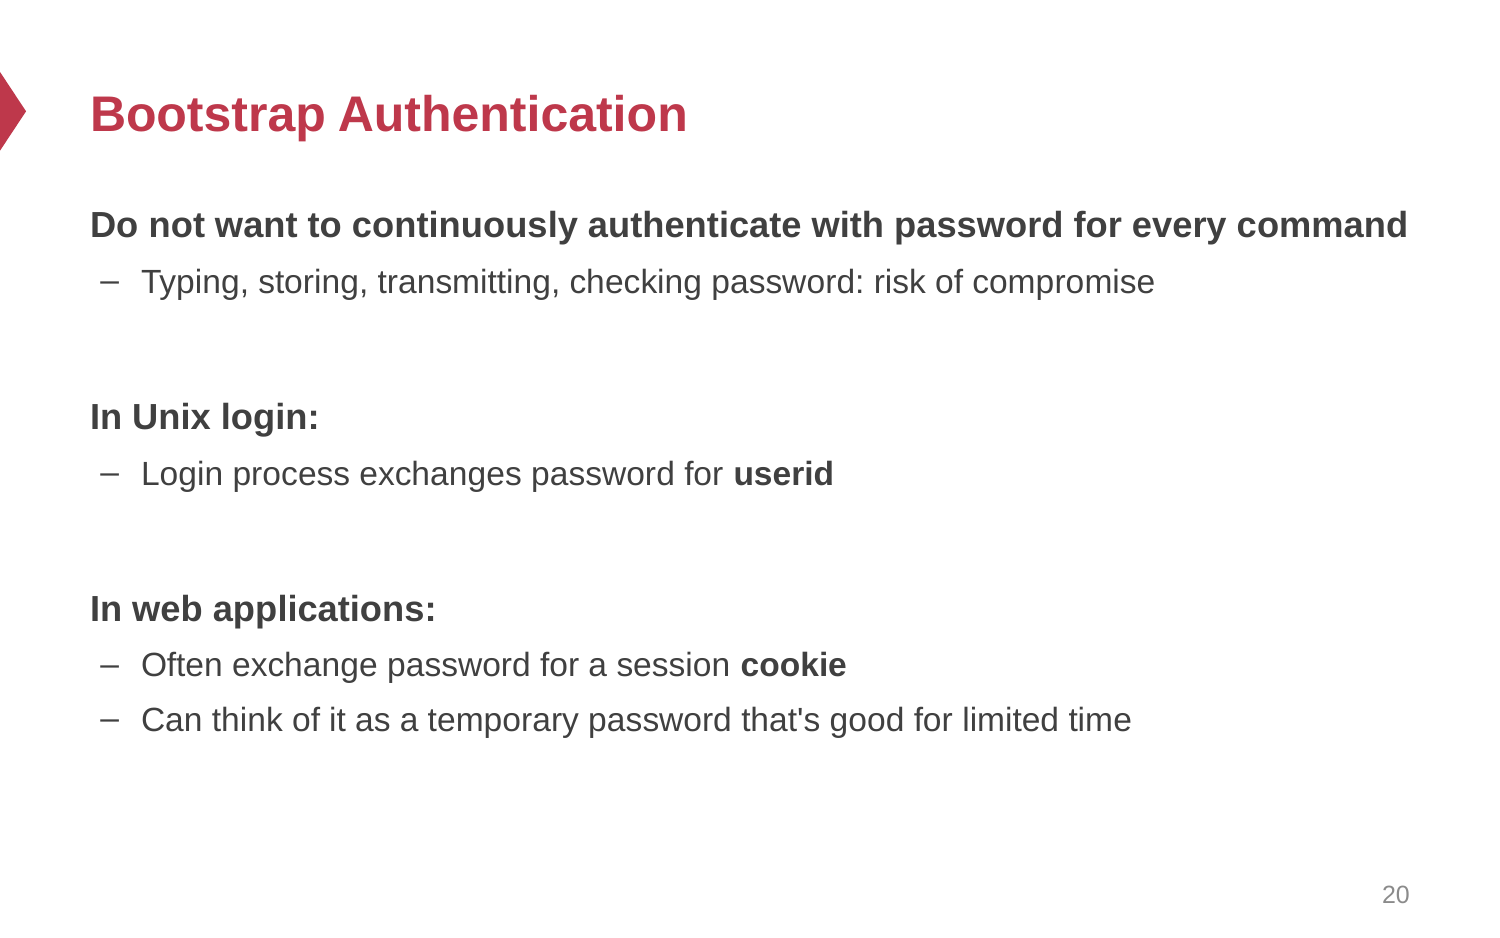

# Bootstrap Authentication
Do not want to continuously authenticate with password for every command
Typing, storing, transmitting, checking password: risk of compromise

In Unix login:
Login process exchanges password for userid

In web applications:
Often exchange password for a session cookie
Can think of it as a temporary password that's good for limited time
20